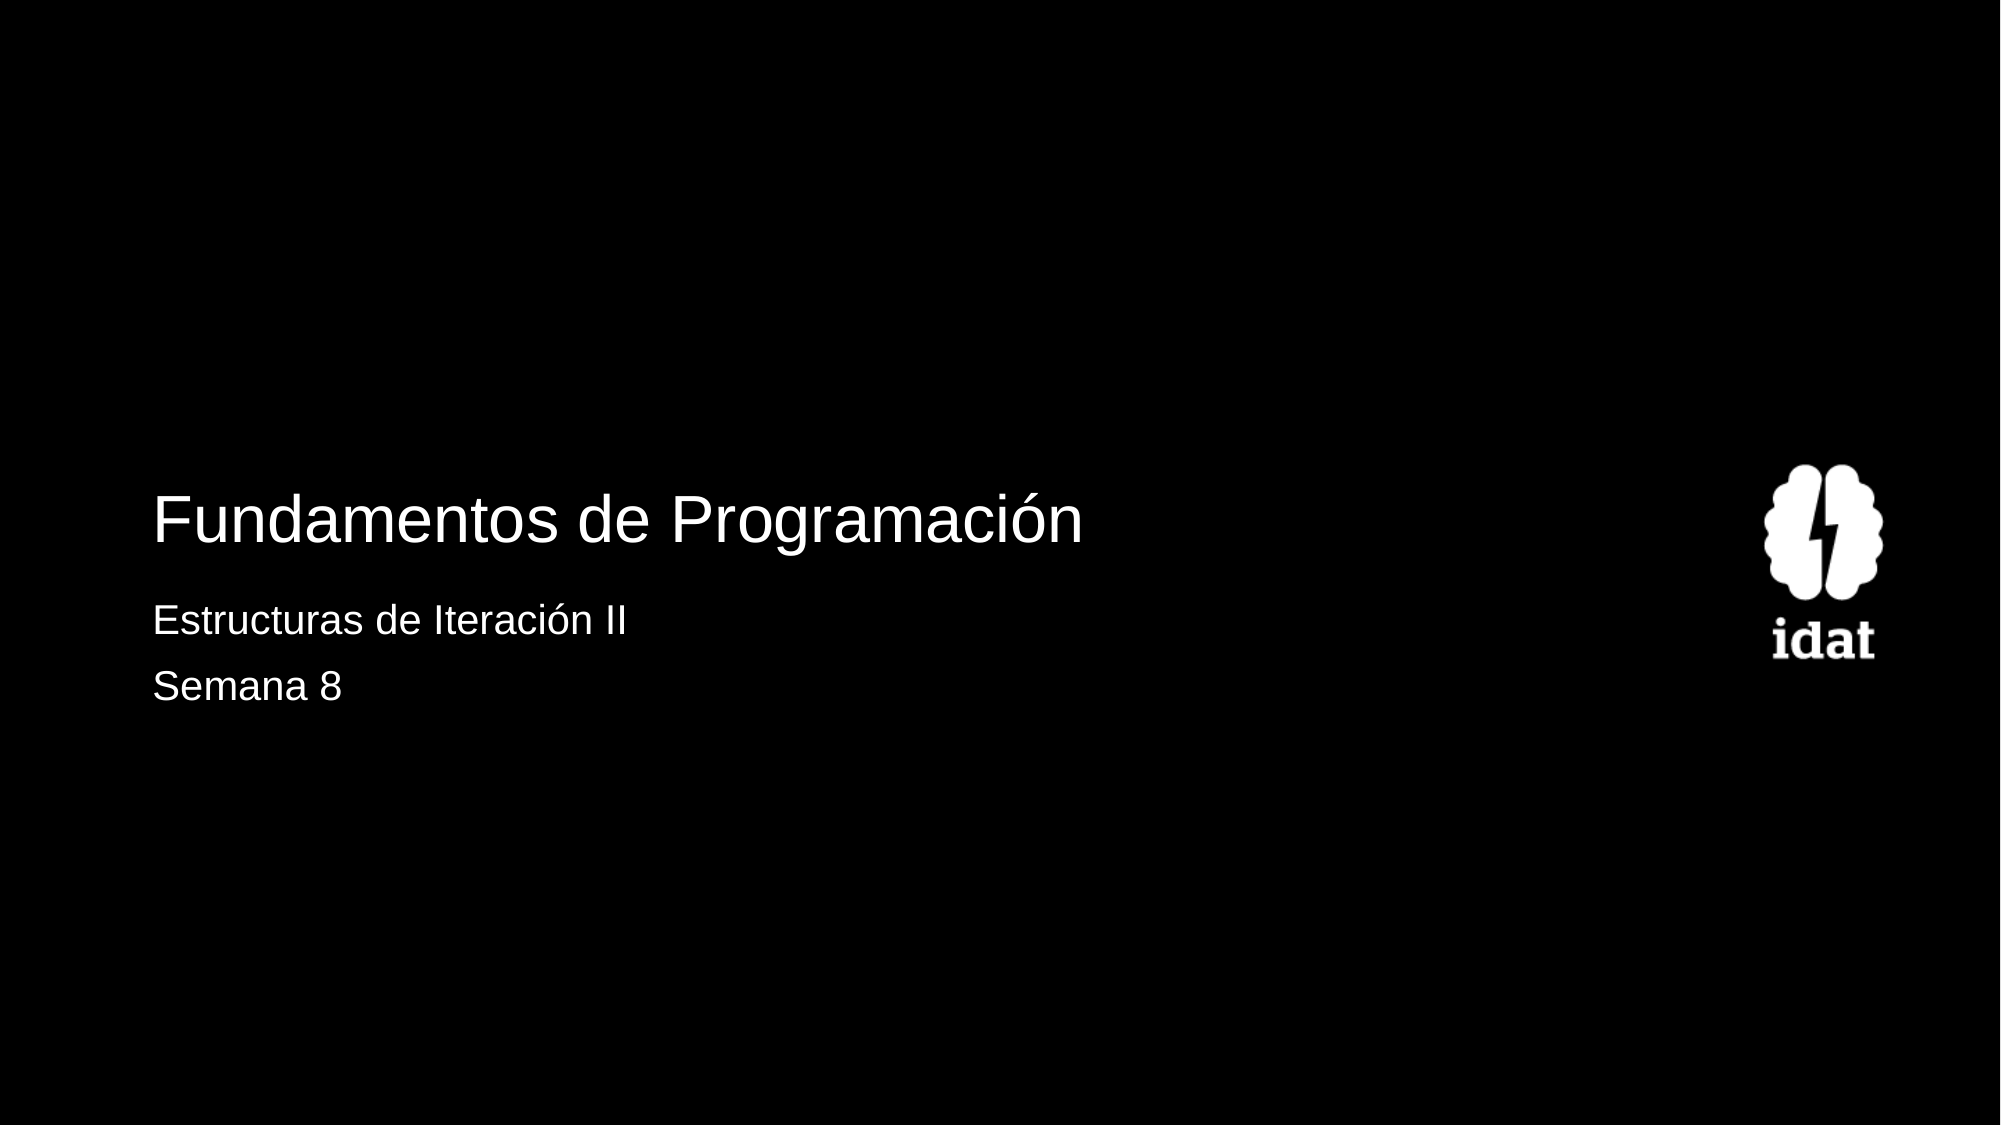

# Fundamentos de Programación
Estructuras de Iteración II
Semana 8